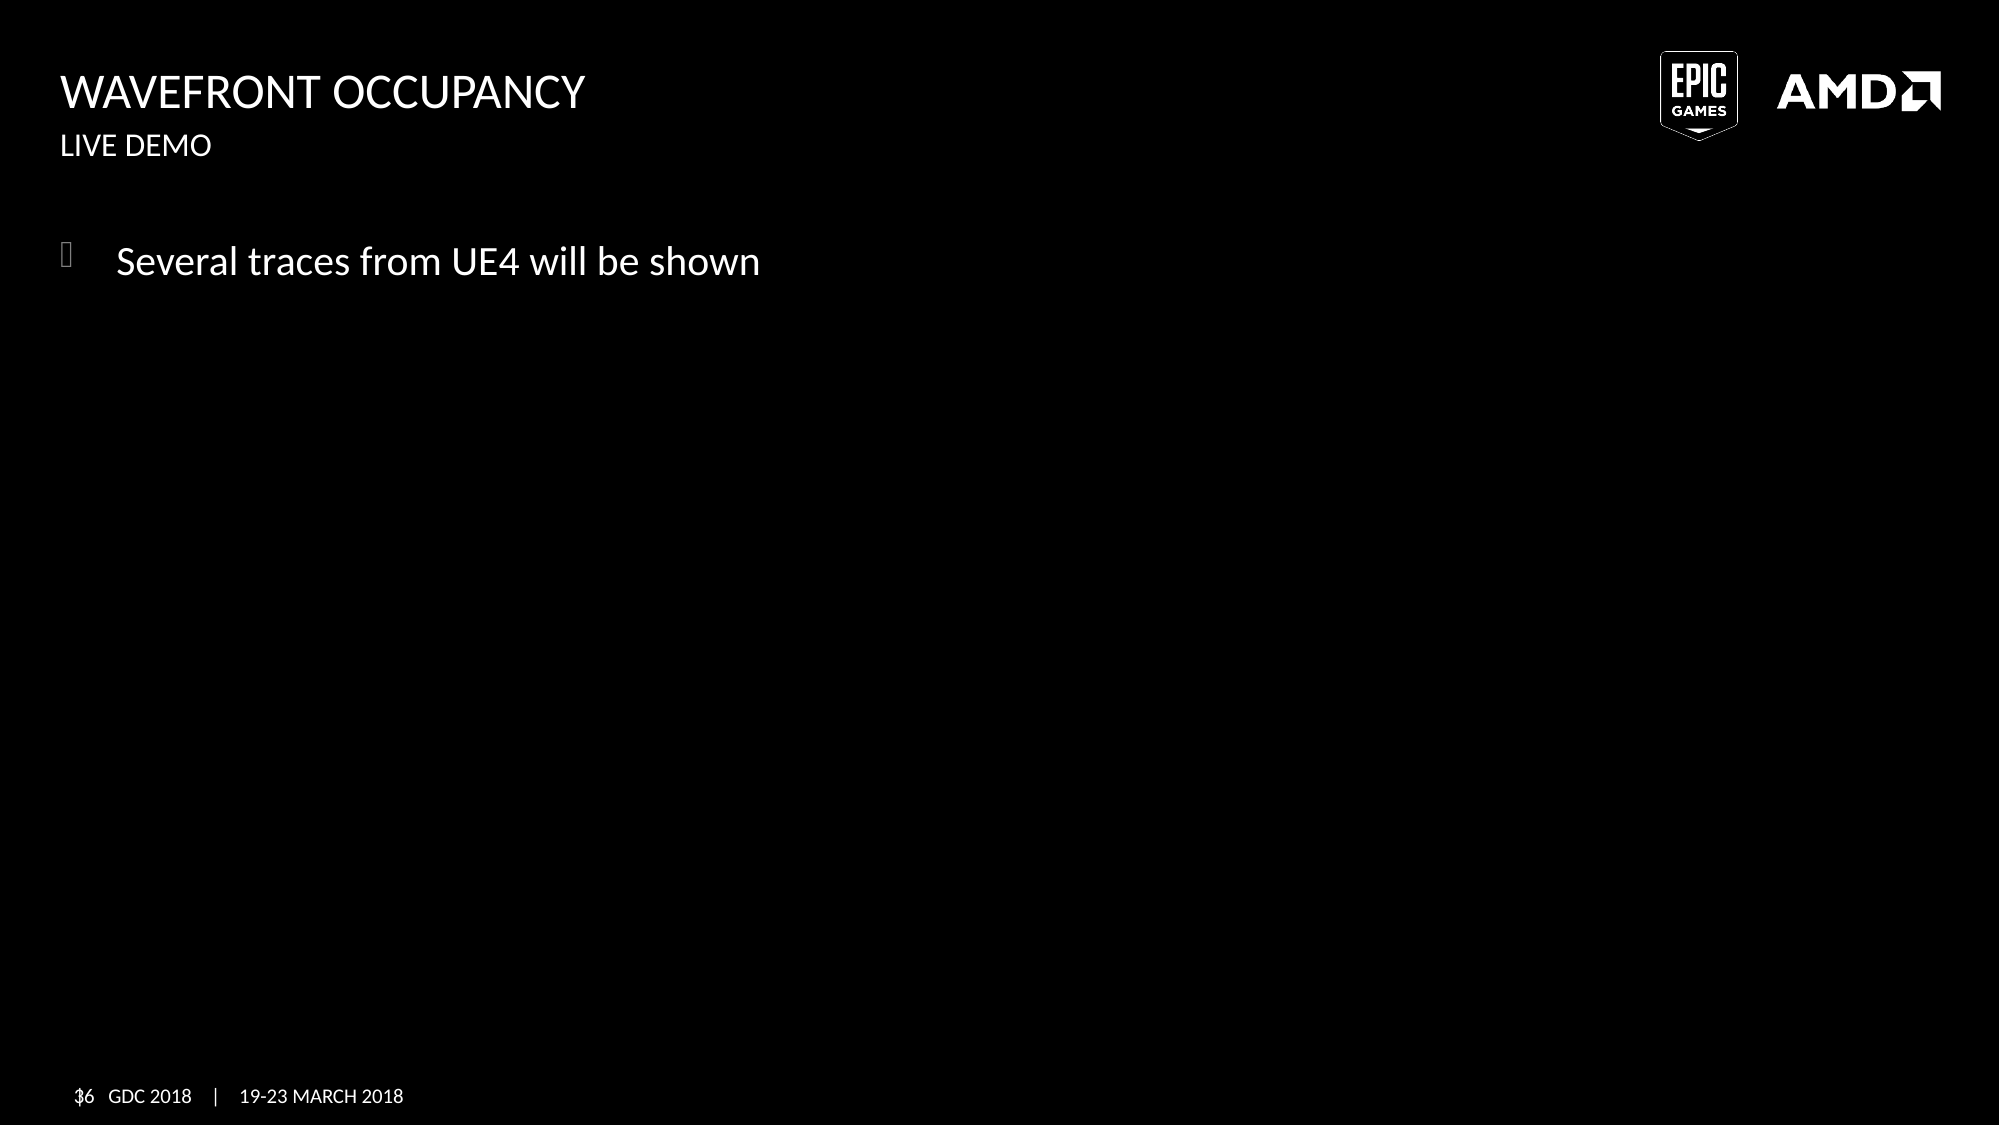

Wavefront Occupancy
Live Demo
Several traces from UE4 will be shown